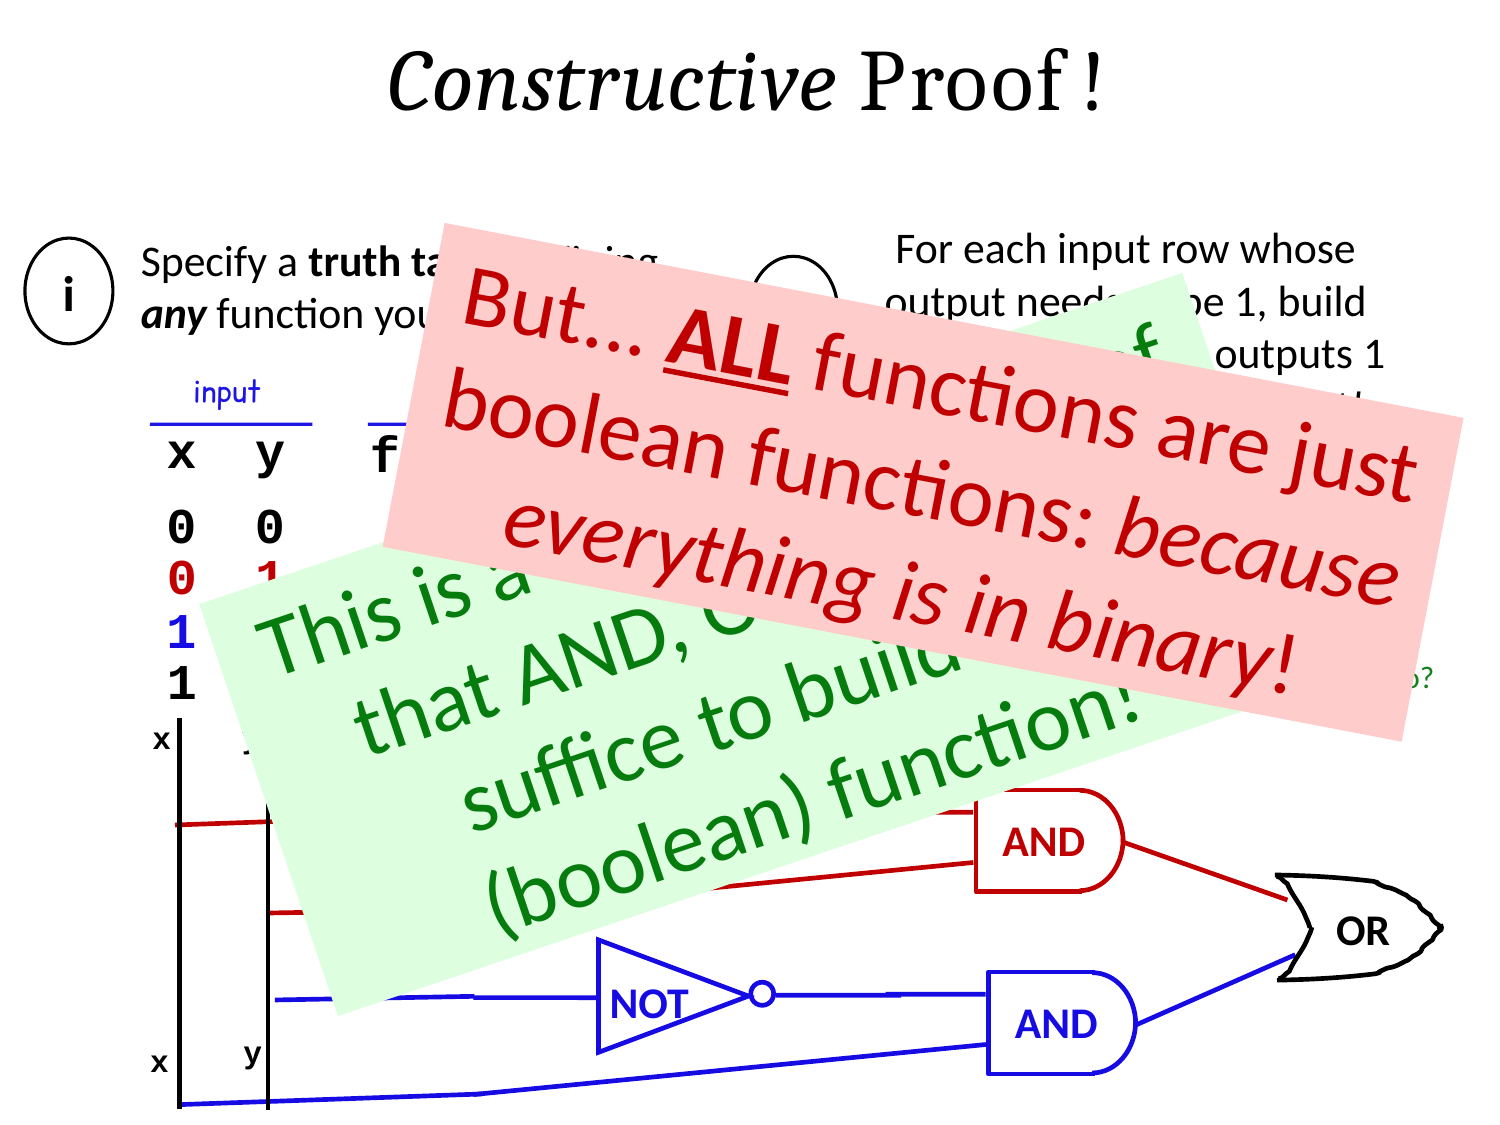

Constructive Proof !
For each input row whose output needs to be 1, build an AND circuit that outputs 1 only for that specific input!
Specify a truth table defining any function you want
i
ii
But... ALL functions are just boolean functions: because everything is in binary!
input
output
x
y
fn(x,y)

This is a constructive proof that AND, OR, and NOT suffice to build any (boolean) function!
0
0
0
iii
0
1
1
OR them all together
1
0
1

1
1
0
How did we handle the rows outputting zero?
y
x

NOT

AND

OR

NOT

AND
y
x